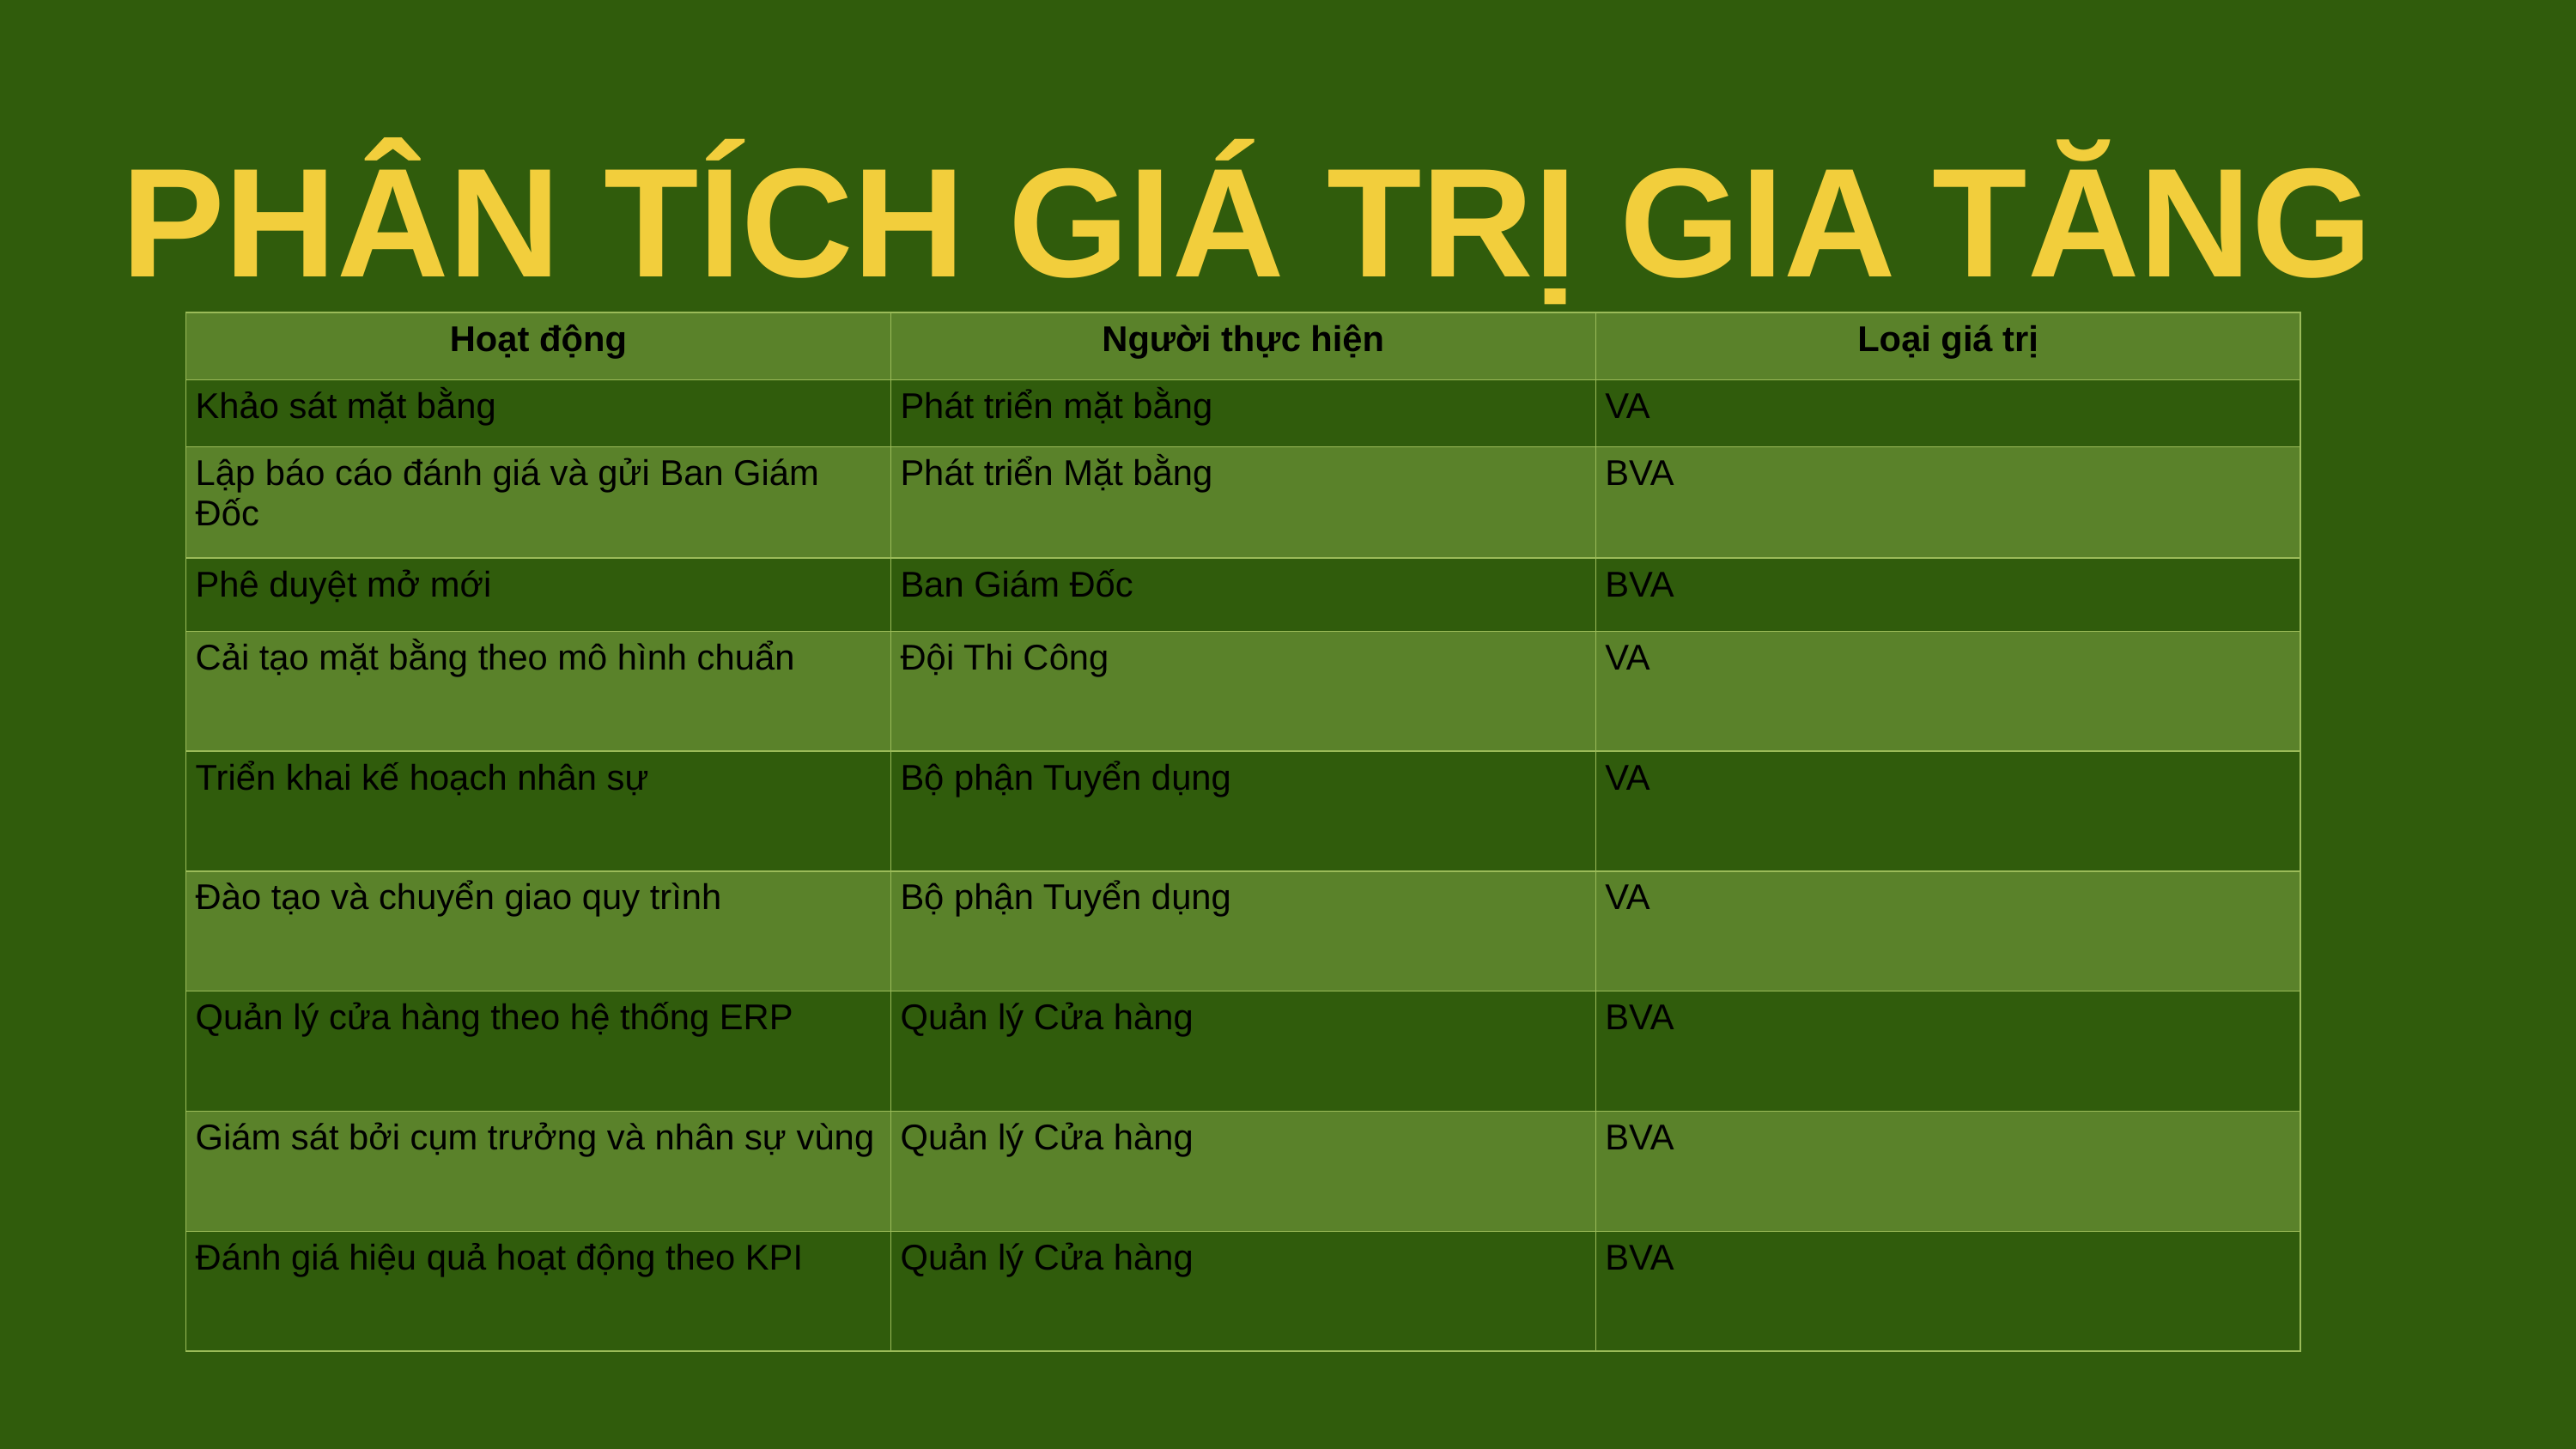

PHÂN TÍCH GIÁ TRỊ GIA TĂNG
| Hoạt động | Người thực hiện | Loại giá trị |
| --- | --- | --- |
| Khảo sát mặt bằng | Phát triển mặt bằng | VA |
| Lập báo cáo đánh giá và gửi Ban Giám Đốc | Phát triển Mặt bằng | BVA |
| Phê duyệt mở mới | Ban Giám Đốc | BVA |
| Cải tạo mặt bằng theo mô hình chuẩn | Đội Thi Công | VA |
| Triển khai kế hoạch nhân sự | Bộ phận Tuyển dụng | VA |
| Đào tạo và chuyển giao quy trình | Bộ phận Tuyển dụng | VA |
| Quản lý cửa hàng theo hệ thống ERP | Quản lý Cửa hàng | BVA |
| Giám sát bởi cụm trưởng và nhân sự vùng | Quản lý Cửa hàng | BVA |
| Đánh giá hiệu quả hoạt động theo KPI | Quản lý Cửa hàng | BVA |